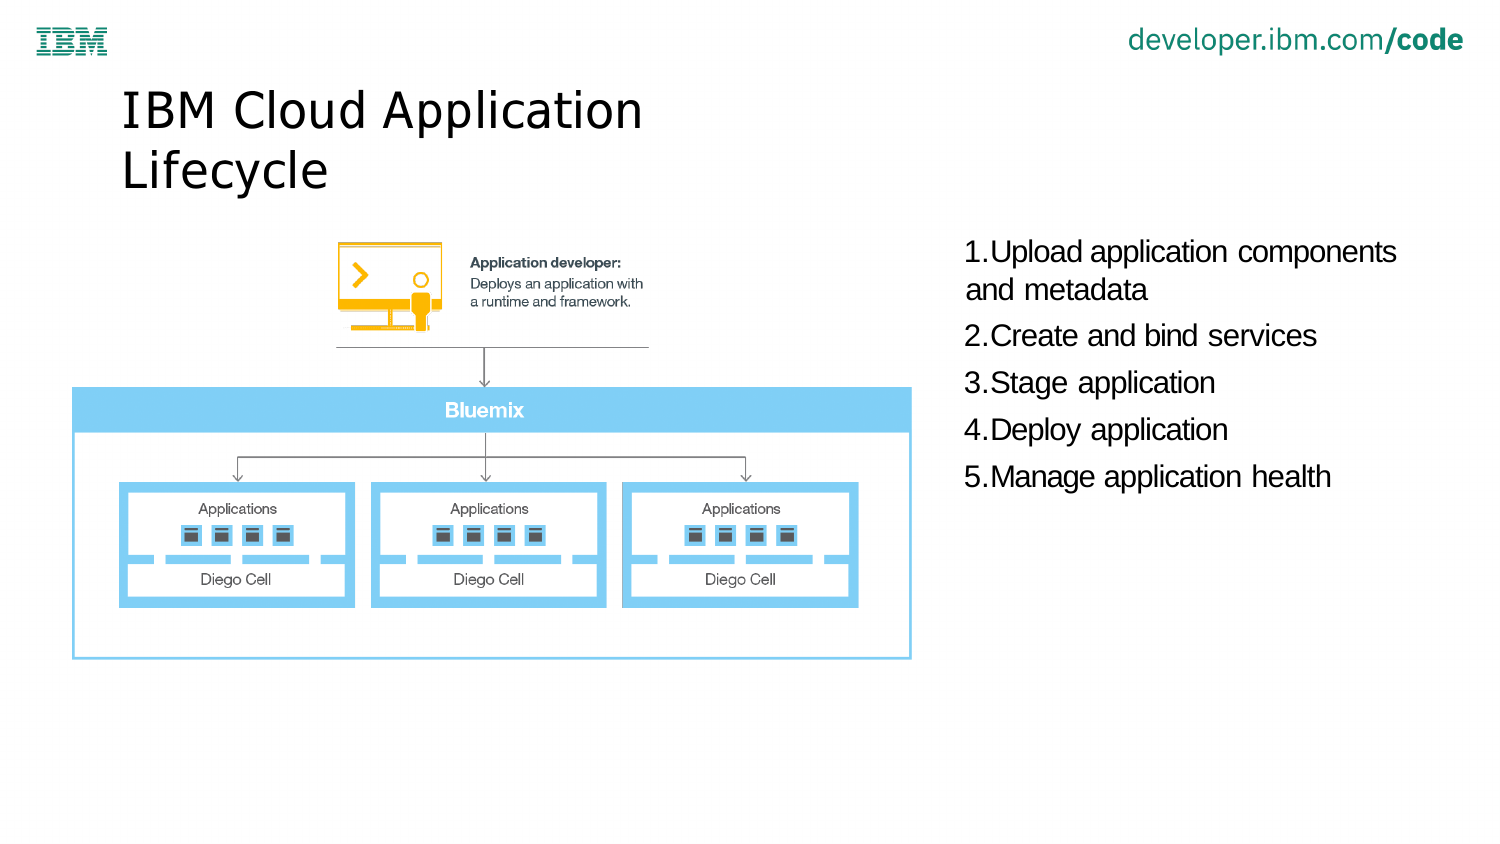

# IBM Cloud Application Lifecycle

Upload application components  and metadata
Create and bind services
Stage application
Deploy application
Manage application health